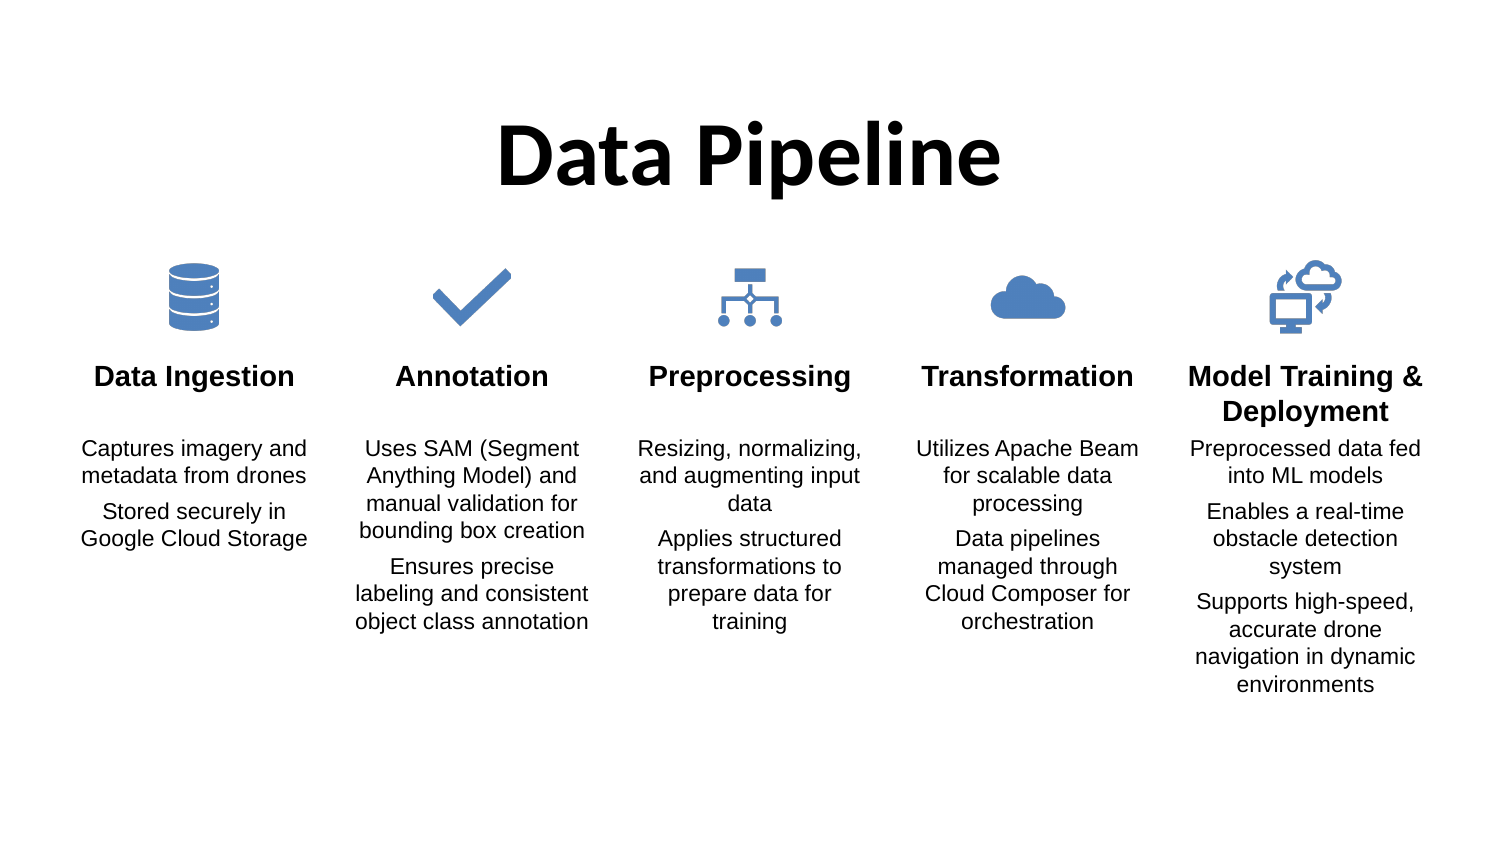

# Data Pipeline

Data Ingestion

Annotation

Preprocessing

Transformation

Model Training & Deployment

Captures imagery and metadata from drones
Stored securely in Google Cloud Storage

Uses SAM (Segment Anything Model) and manual validation for bounding box creation
Ensures precise labeling and consistent object class annotation

Resizing, normalizing, and augmenting input data
Applies structured transformations to prepare data for training

Utilizes Apache Beam for scalable data processing
Data pipelines managed through Cloud Composer for orchestration

Preprocessed data fed into ML models
Enables a real-time obstacle detection system
Supports high-speed, accurate drone navigation in dynamic environments